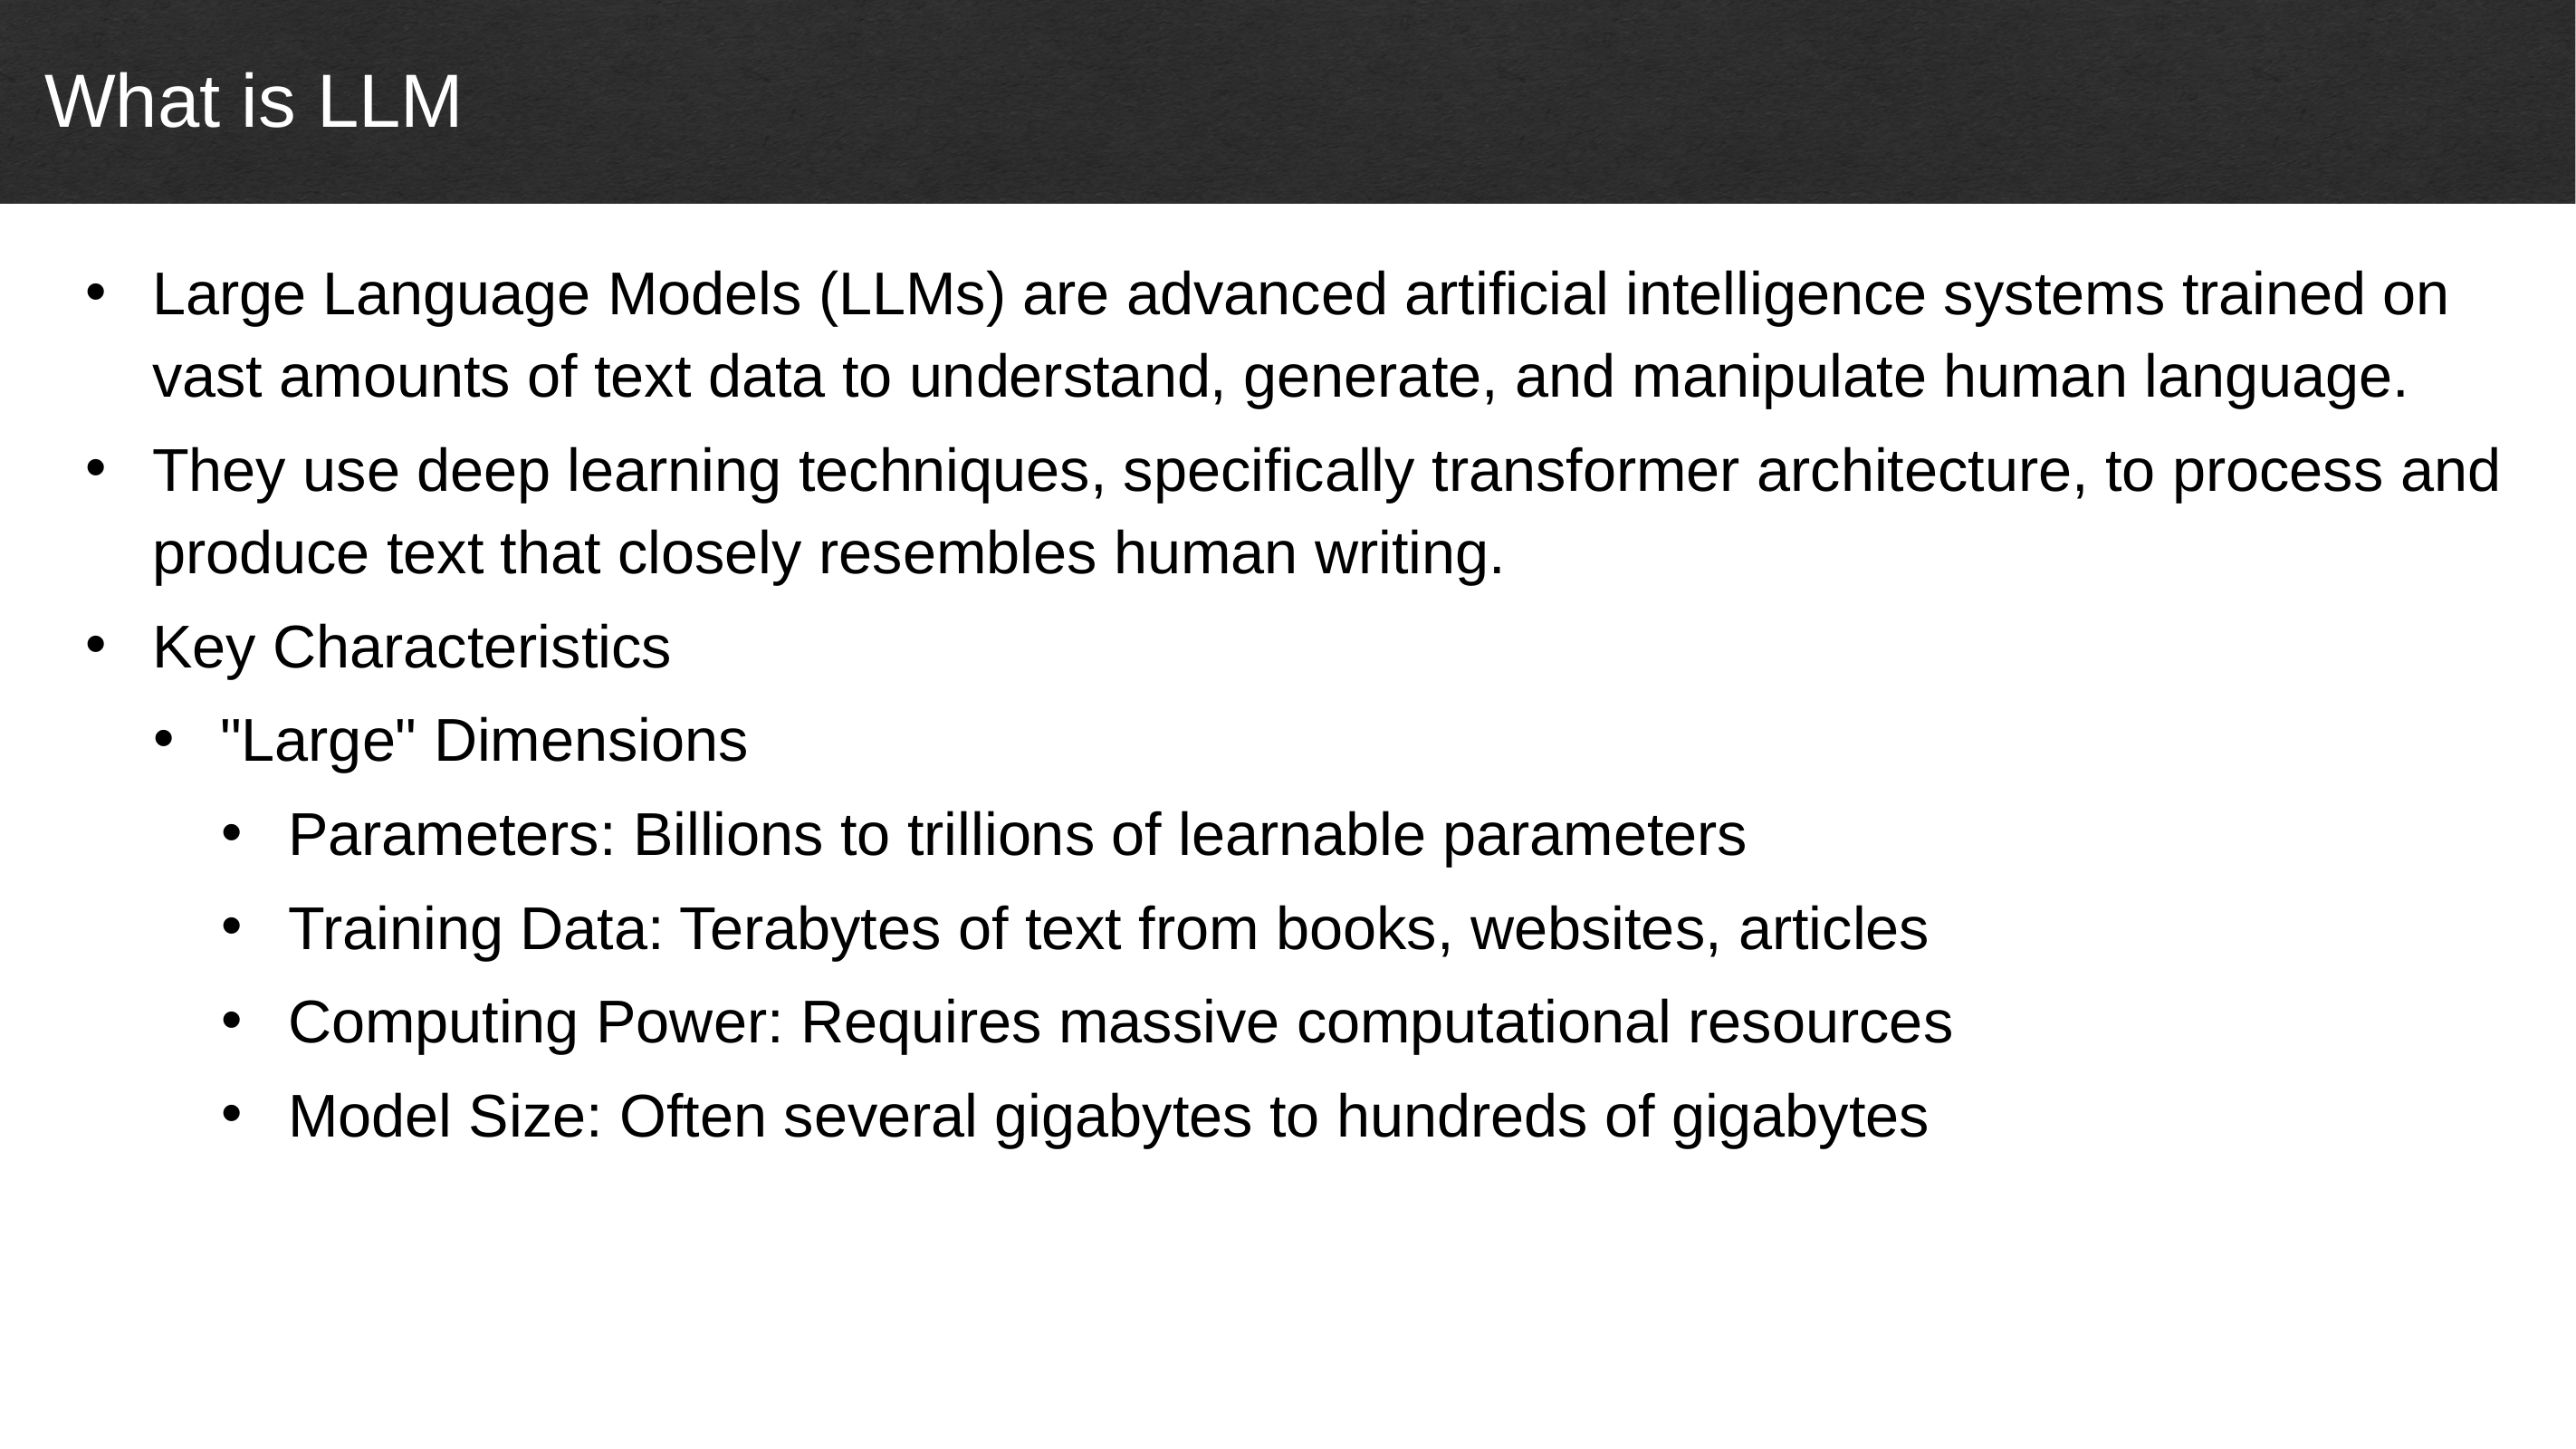

What is LLM
# Cyber Security and Cyber Risks
Large Language Models (LLMs) are advanced artificial intelligence systems trained on vast amounts of text data to understand, generate, and manipulate human language.
They use deep learning techniques, specifically transformer architecture, to process and produce text that closely resembles human writing.
Key Characteristics
"Large" Dimensions
Parameters: Billions to trillions of learnable parameters
Training Data: Terabytes of text from books, websites, articles
Computing Power: Requires massive computational resources
Model Size: Often several gigabytes to hundreds of gigabytes